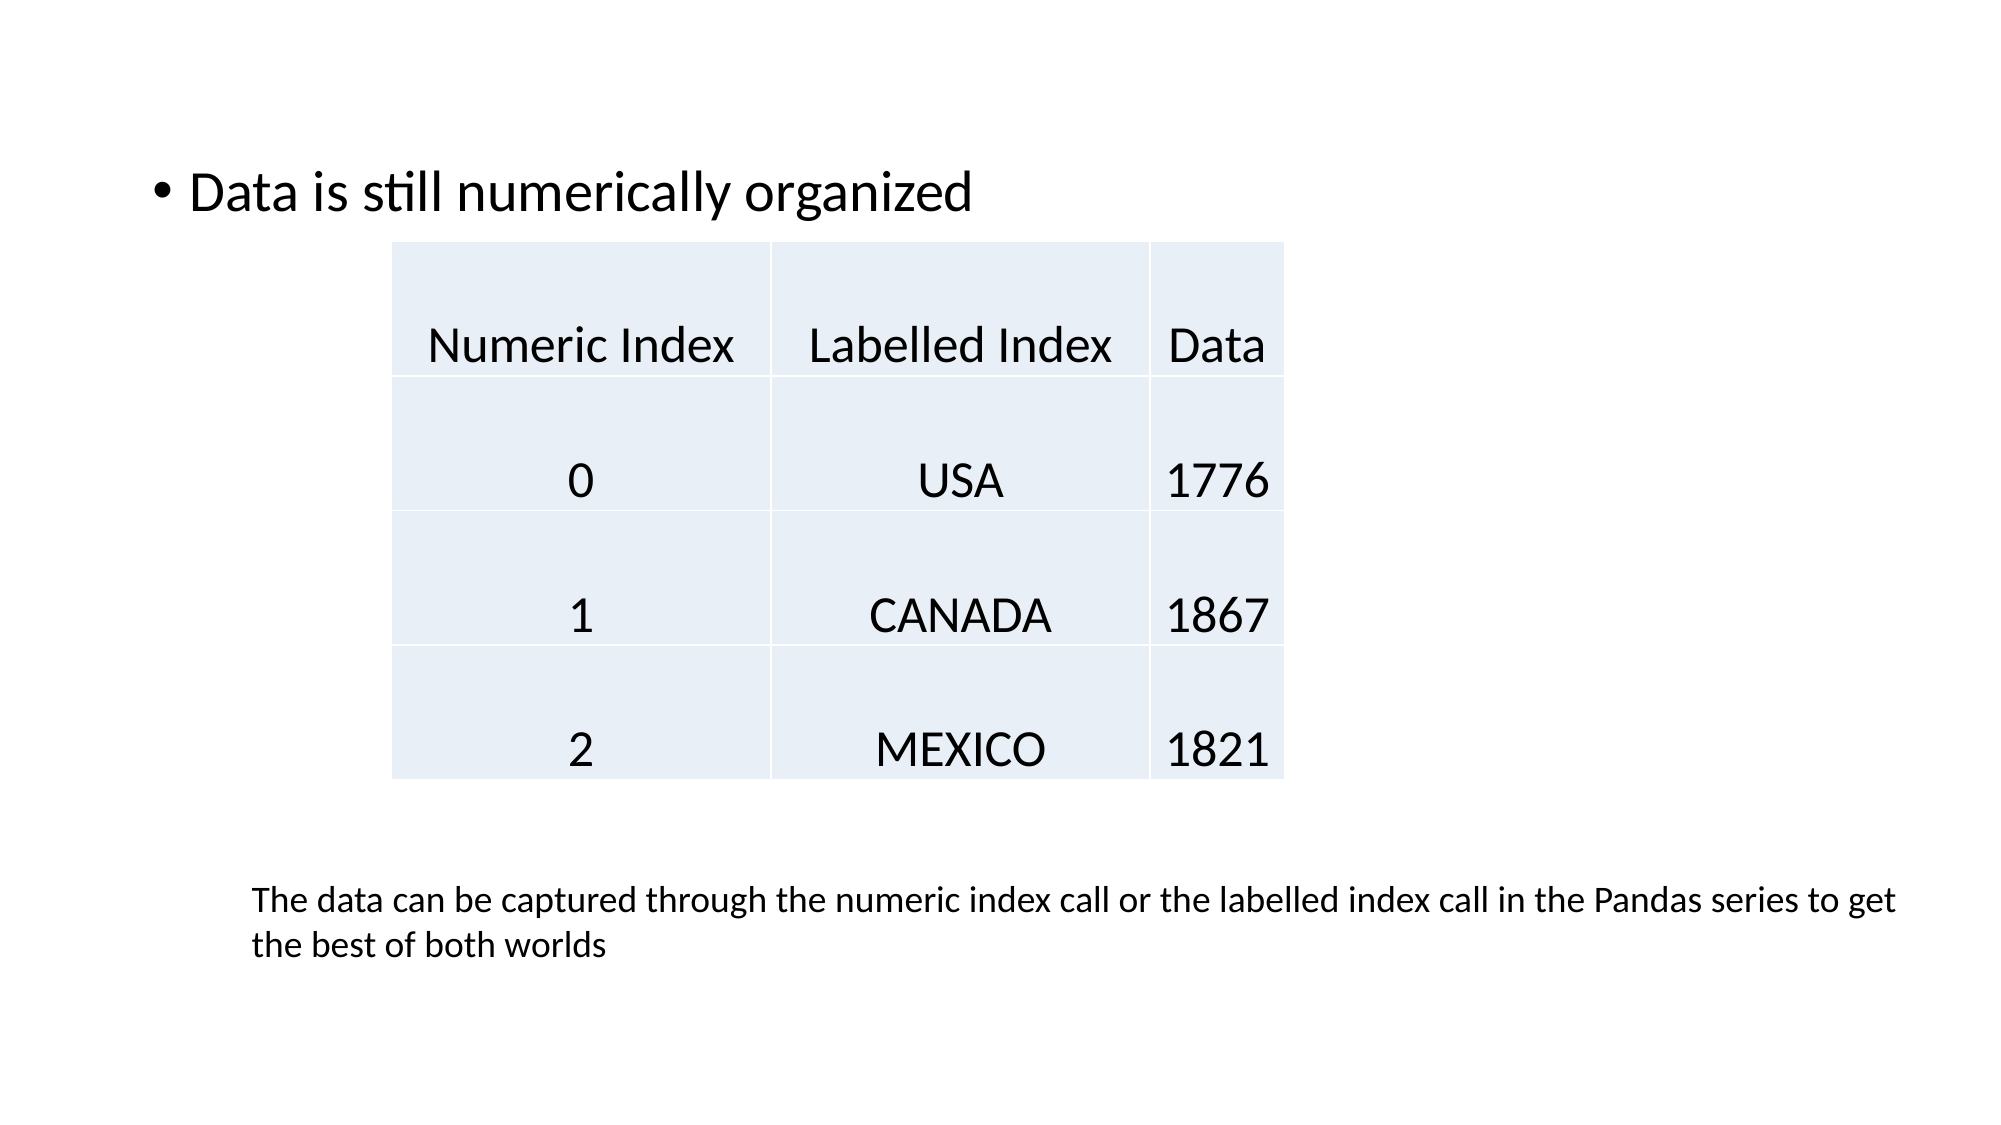

Data is still numerically organized

| Numeric Index | Labelled Index | Data |
| --- | --- | --- |
| 0 | USA | 1776 |
| 1 | CANADA | 1867 |
| 2 | MEXICO | 1821 |
The data can be captured through the numeric index call or the labelled index call in the Pandas series to get
the best of both worlds